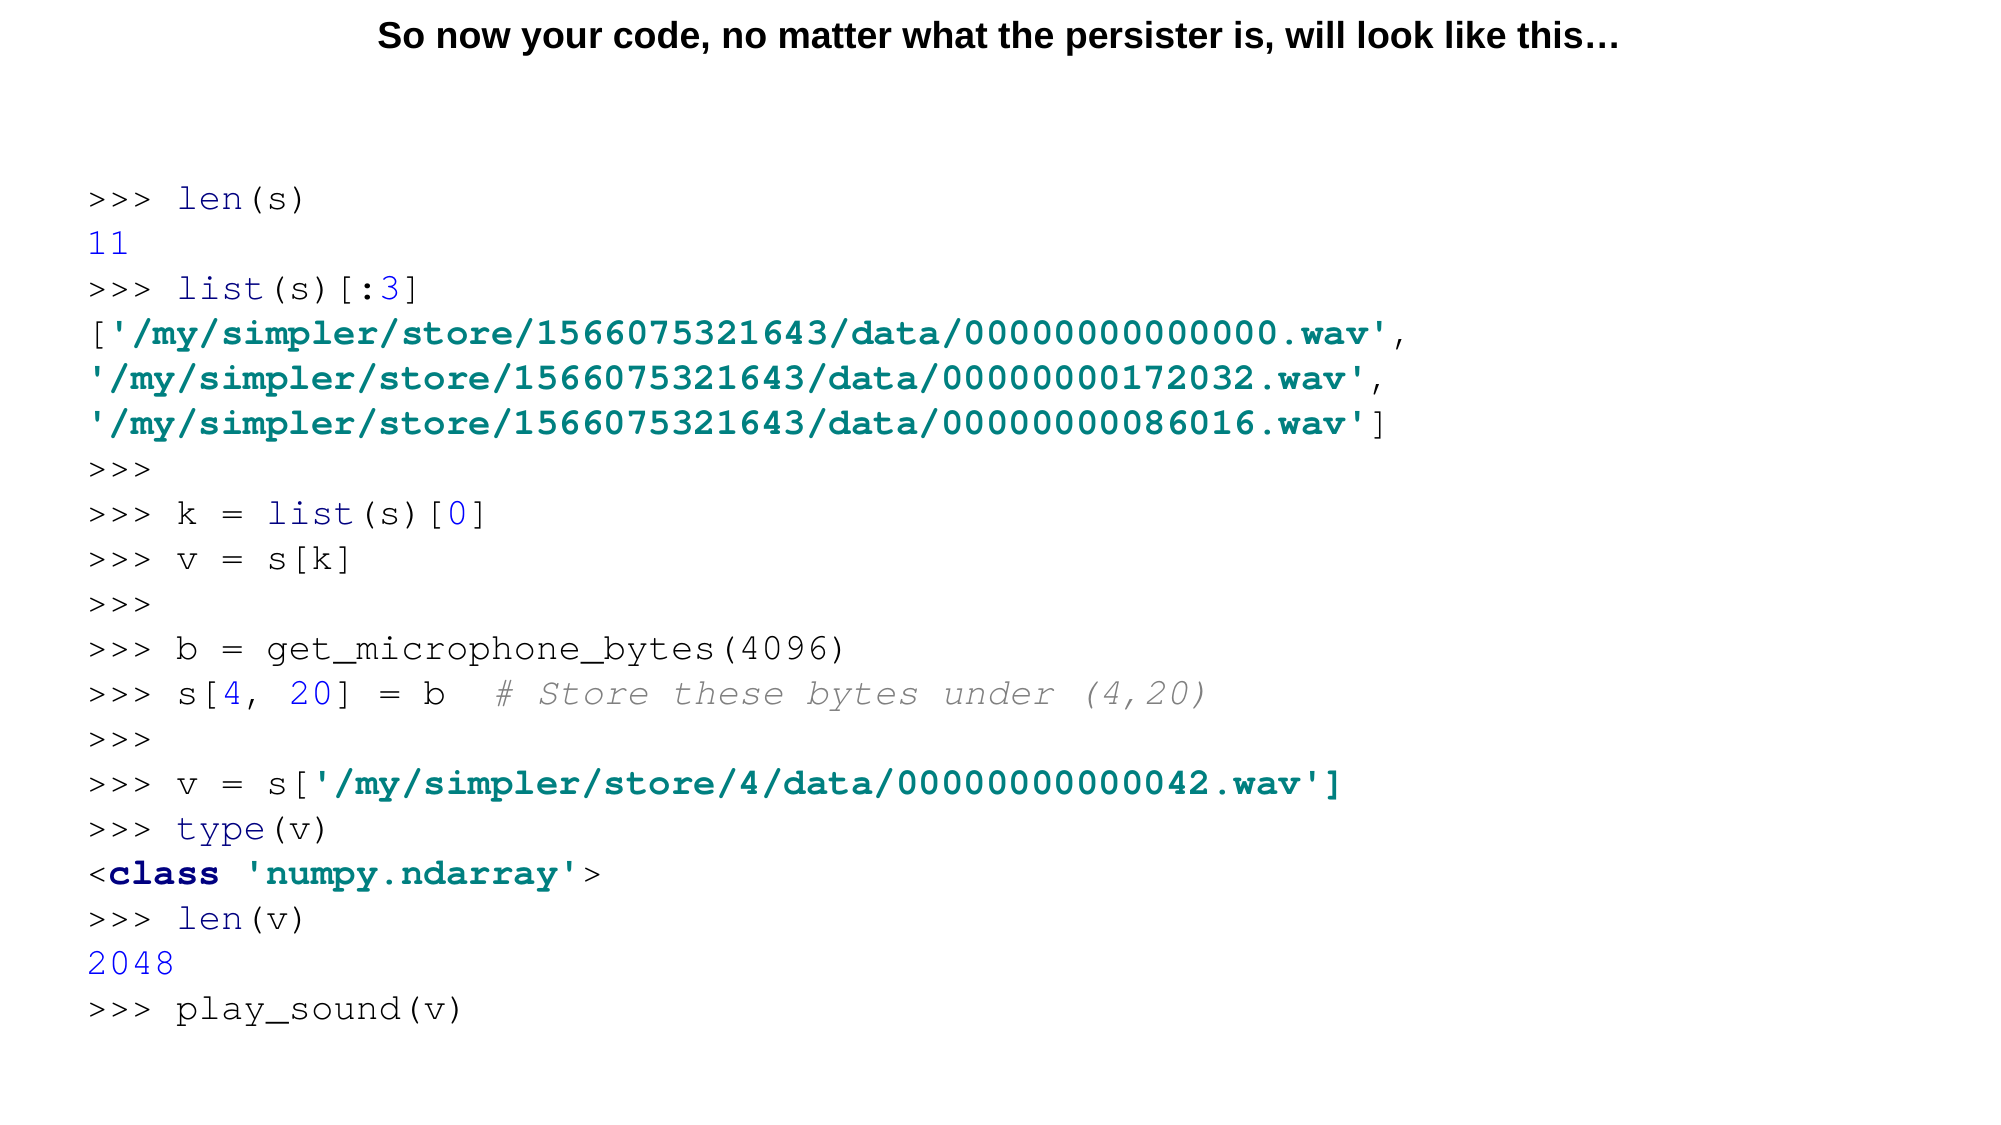

So now your code, no matter what the persister is, will look like this…
>>> len(s)
11
>>> list(s)[:3]
['/my/simpler/store/1566075321643/data/00000000000000.wav', '/my/simpler/store/1566075321643/data/00000000172032.wav', '/my/simpler/store/1566075321643/data/00000000086016.wav']
>>>
>>> k = list(s)[0]
>>> v = s[k]
>>>
>>> b = get_microphone_bytes(4096)
>>> s[4, 20] = b  # Store these bytes under (4,20)
>>>
>>> v = s['/my/simpler/store/4/data/00000000000042.wav']
>>> type(v)
<class 'numpy.ndarray'>
>>> len(v)
2048
>>> play_sound(v)